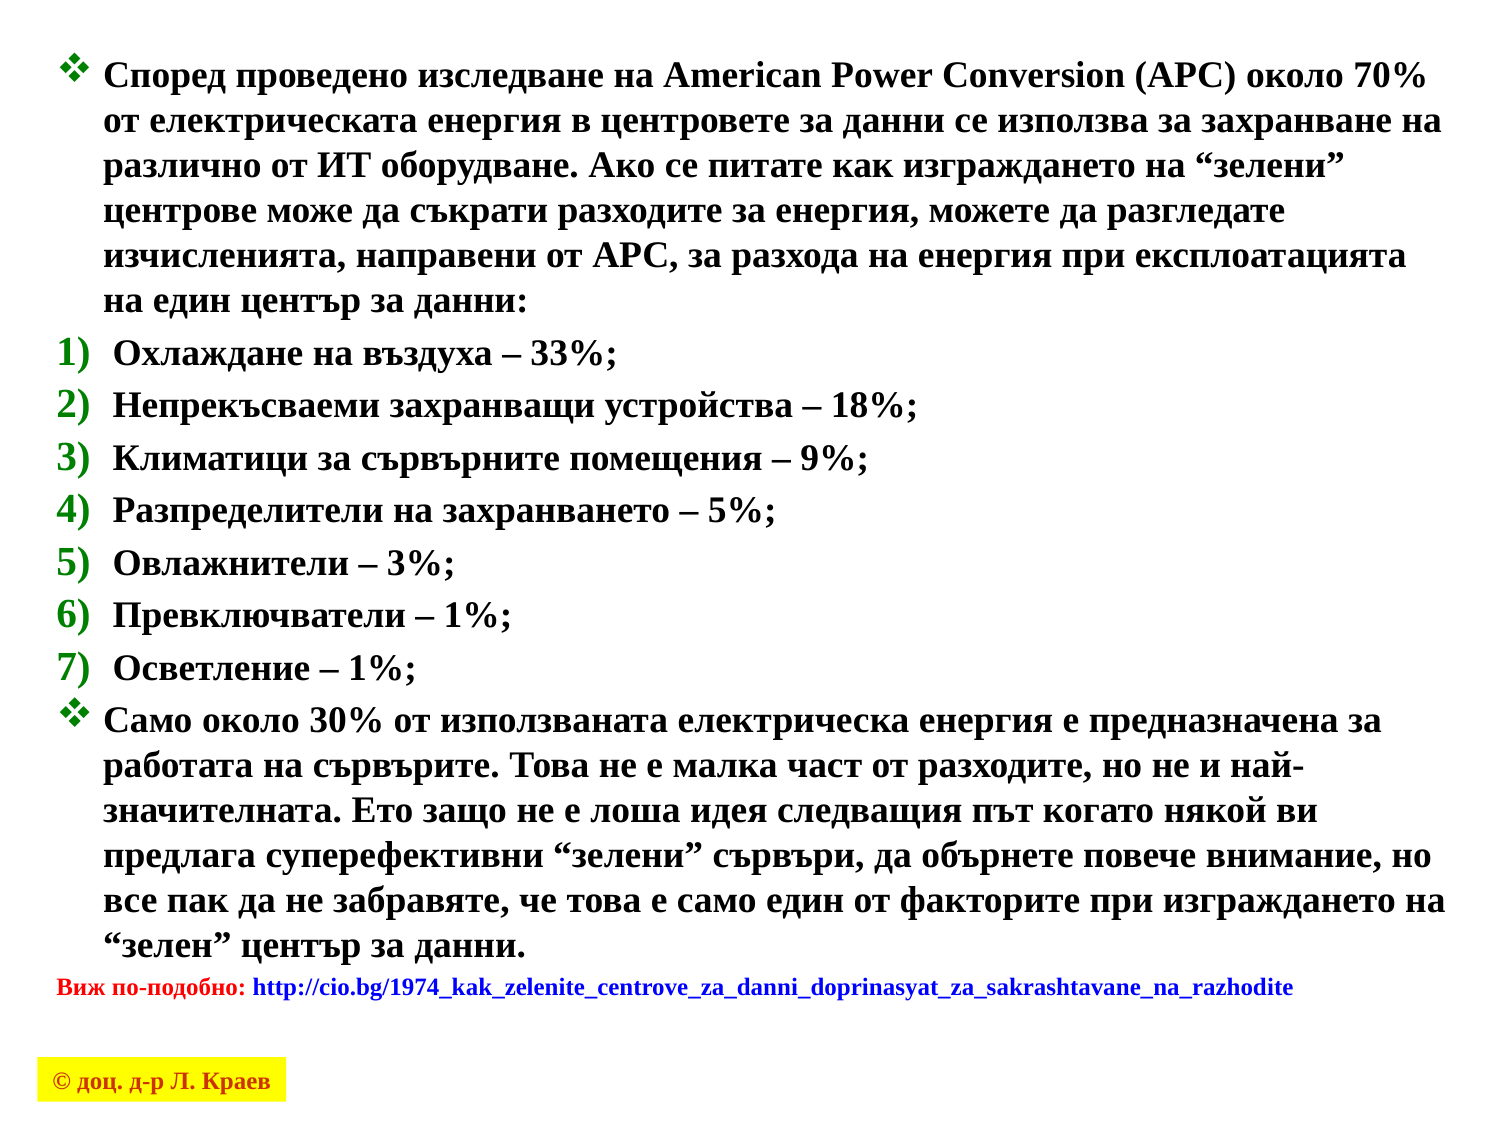

Според проведено изследване на American Power Conversion (APC) около 70% от електрическата енергия в центровете за данни се използва за захранване на различно от ИТ оборудване. Ако се питате как изграждането на “зелени” центрове може да съкрати разходите за енергия, можете да разгледате изчисленията, направени от APC, за разхода на енергия при експлоатацията на един център за данни:
Охлаждане на въздуха – 33%;
Непрекъсваеми захранващи устройства – 18%;
Климатици за сървърните помещения – 9%;
Разпределители на захранването – 5%;
Овлажнители – 3%;
Превключватели – 1%;
Осветление – 1%;
Само около 30% от използваната електрическа енергия е предназначена за работата на сървърите. Това не е малка част от разходите, но не и най-значителната. Ето защо не е лоша идея следващия път когато някой ви предлага суперефективни “зелени” сървъри, да обърнете повече внимание, но все пак да не забравяте, че това е само един от факторите при изграждането на “зелен” център за данни.
Виж по-подобно: http://cio.bg/1974_kak_zelenite_centrove_za_danni_doprinasyat_za_sakrashtavane_na_razhodite
© доц. д-р Л. Краев